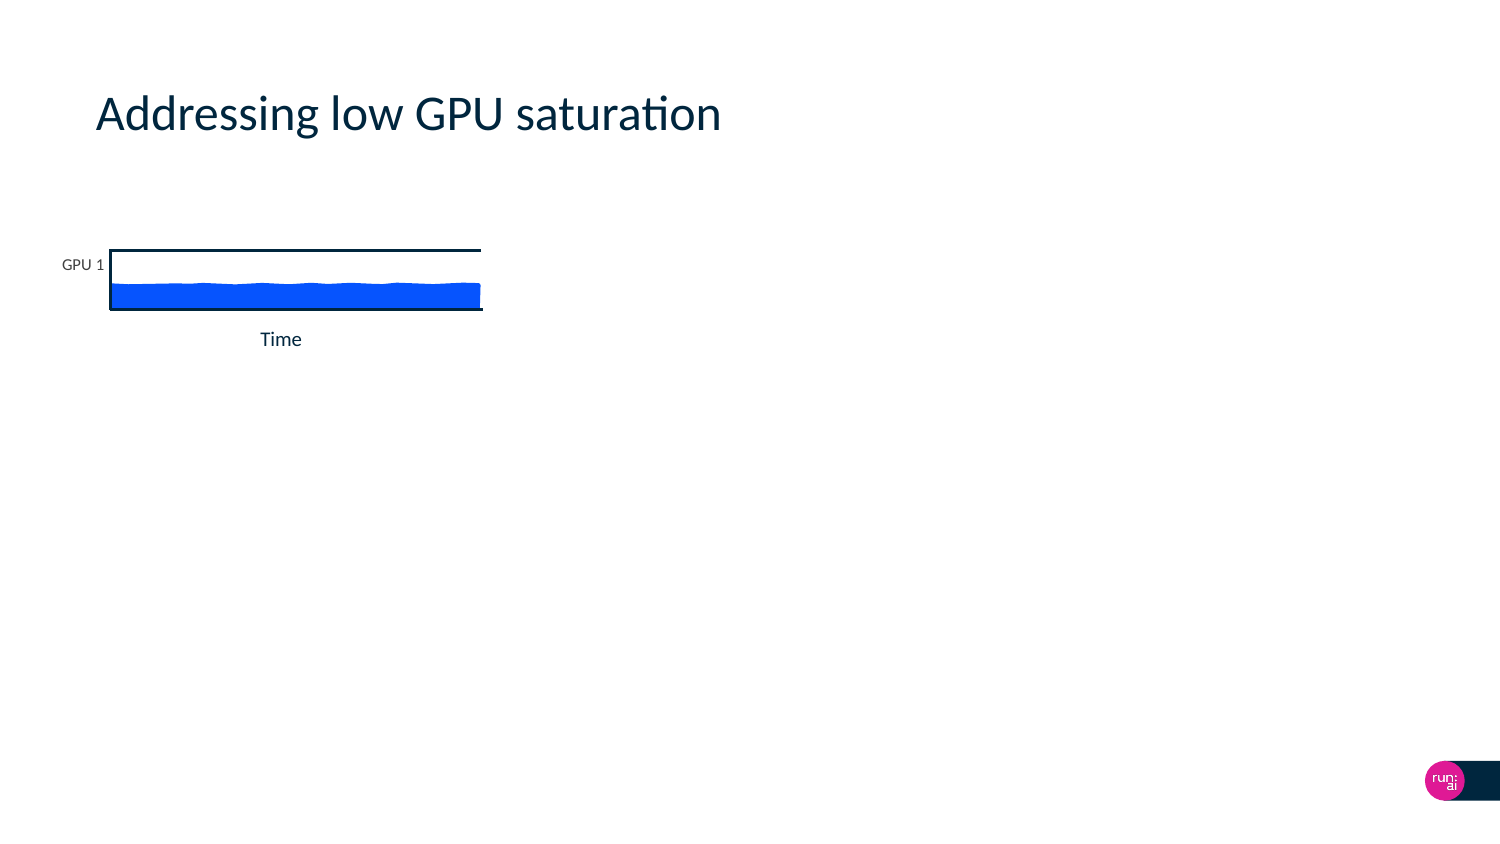

# Addressing low GPU saturation
GPU 1

Time